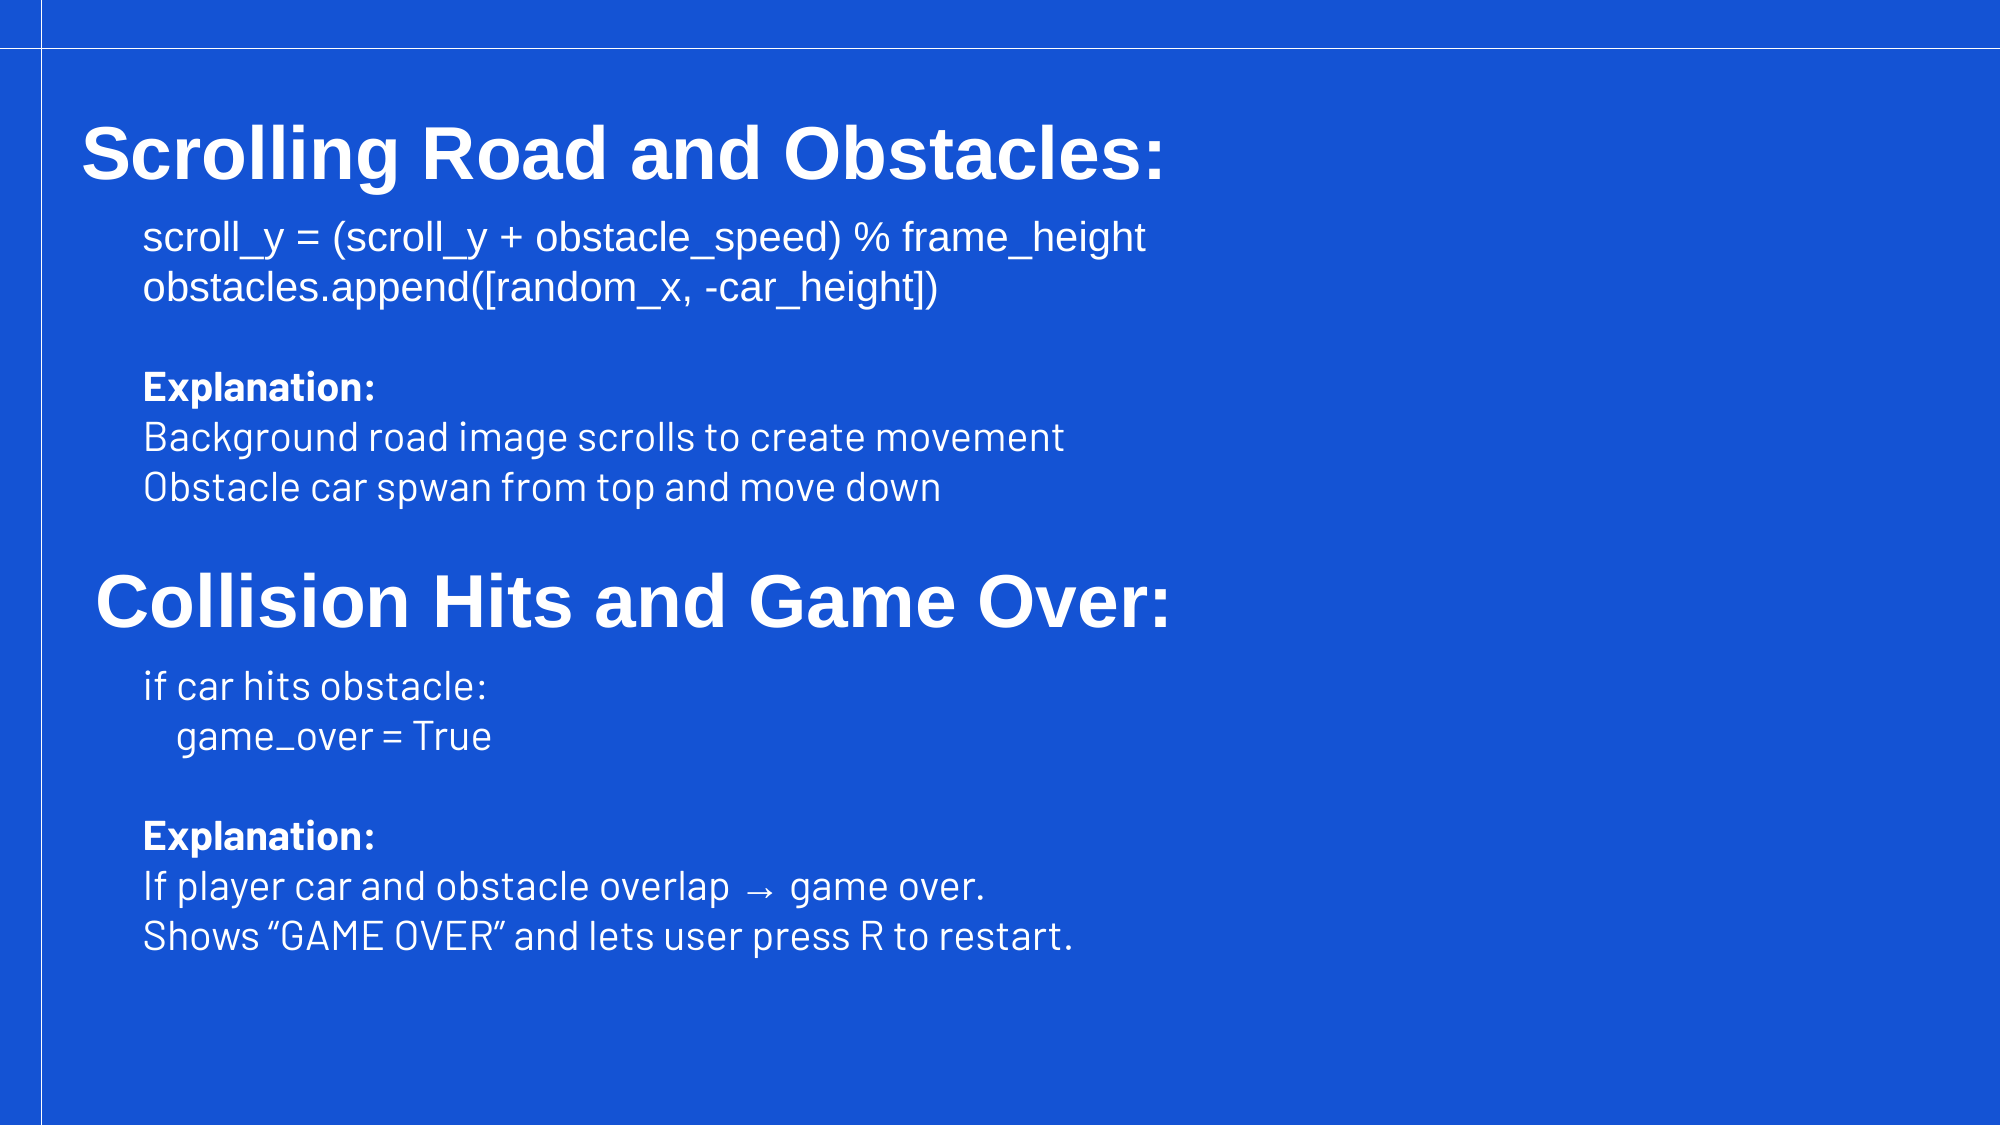

# Scrolling Road and Obstacles:
scroll_y = (scroll_y + obstacle_speed) % frame_height
obstacles.append([random_x, -car_height])

Explanation:
Background road image scrolls to create movement
Obstacle car spwan from top and move down
Collision Hits and Game Over:
if car hits obstacle:
    game_over = True

Explanation:
If player car and obstacle overlap → game over.
Shows “GAME OVER” and lets user press R to restart.